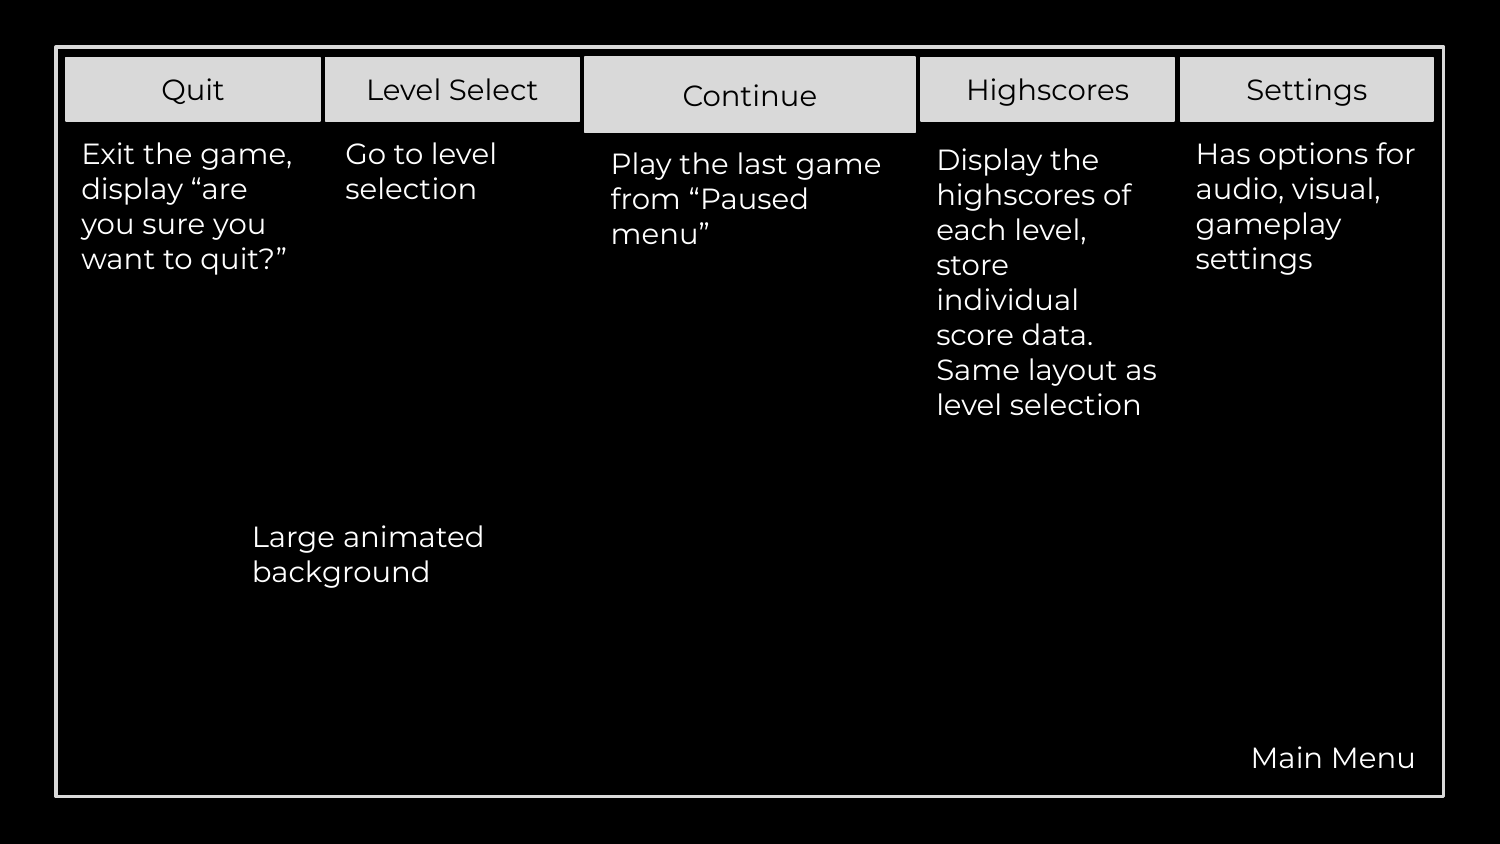

Quit
Level Select
Continue
Highscores
Settings
Exit the game, display “are you sure you want to quit?”
Go to level selection
Has options for audio, visual, gameplay settings
Display the highscores of each level, store individual score data. Same layout as level selection
Play the last game from “Paused menu”
Large animated background
Main Menu